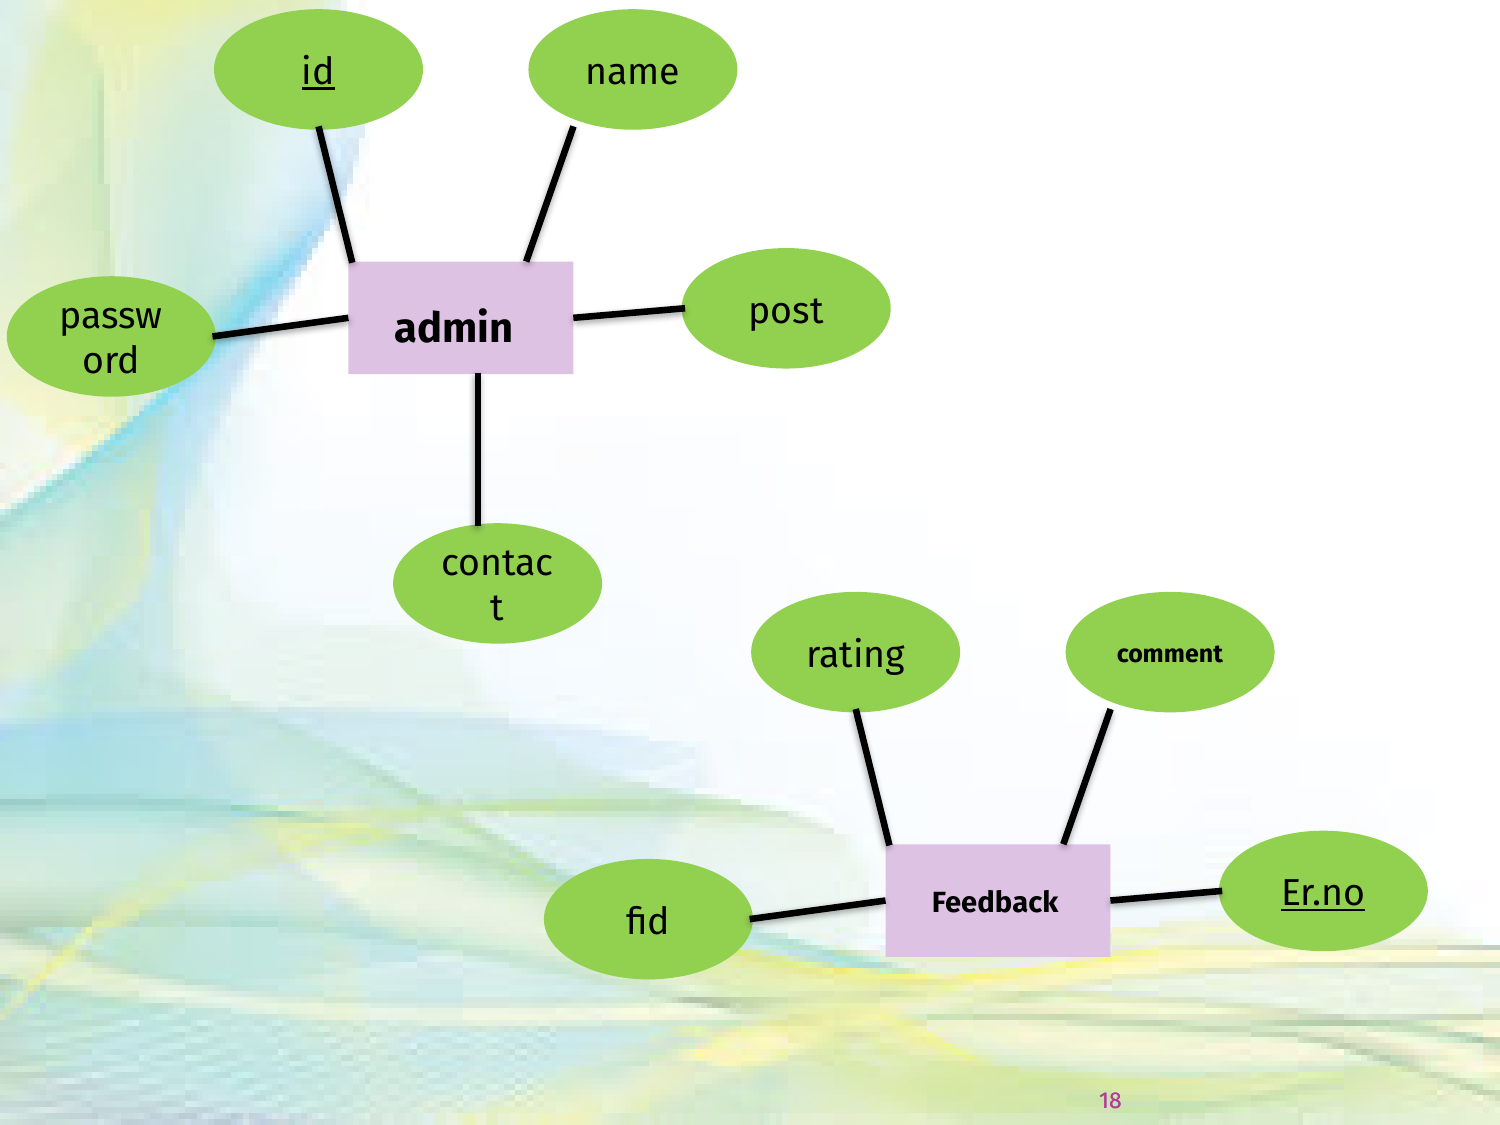

id
name
post

password
admin
contact
rating
comment
Er.no

fid
Feedback
18
18